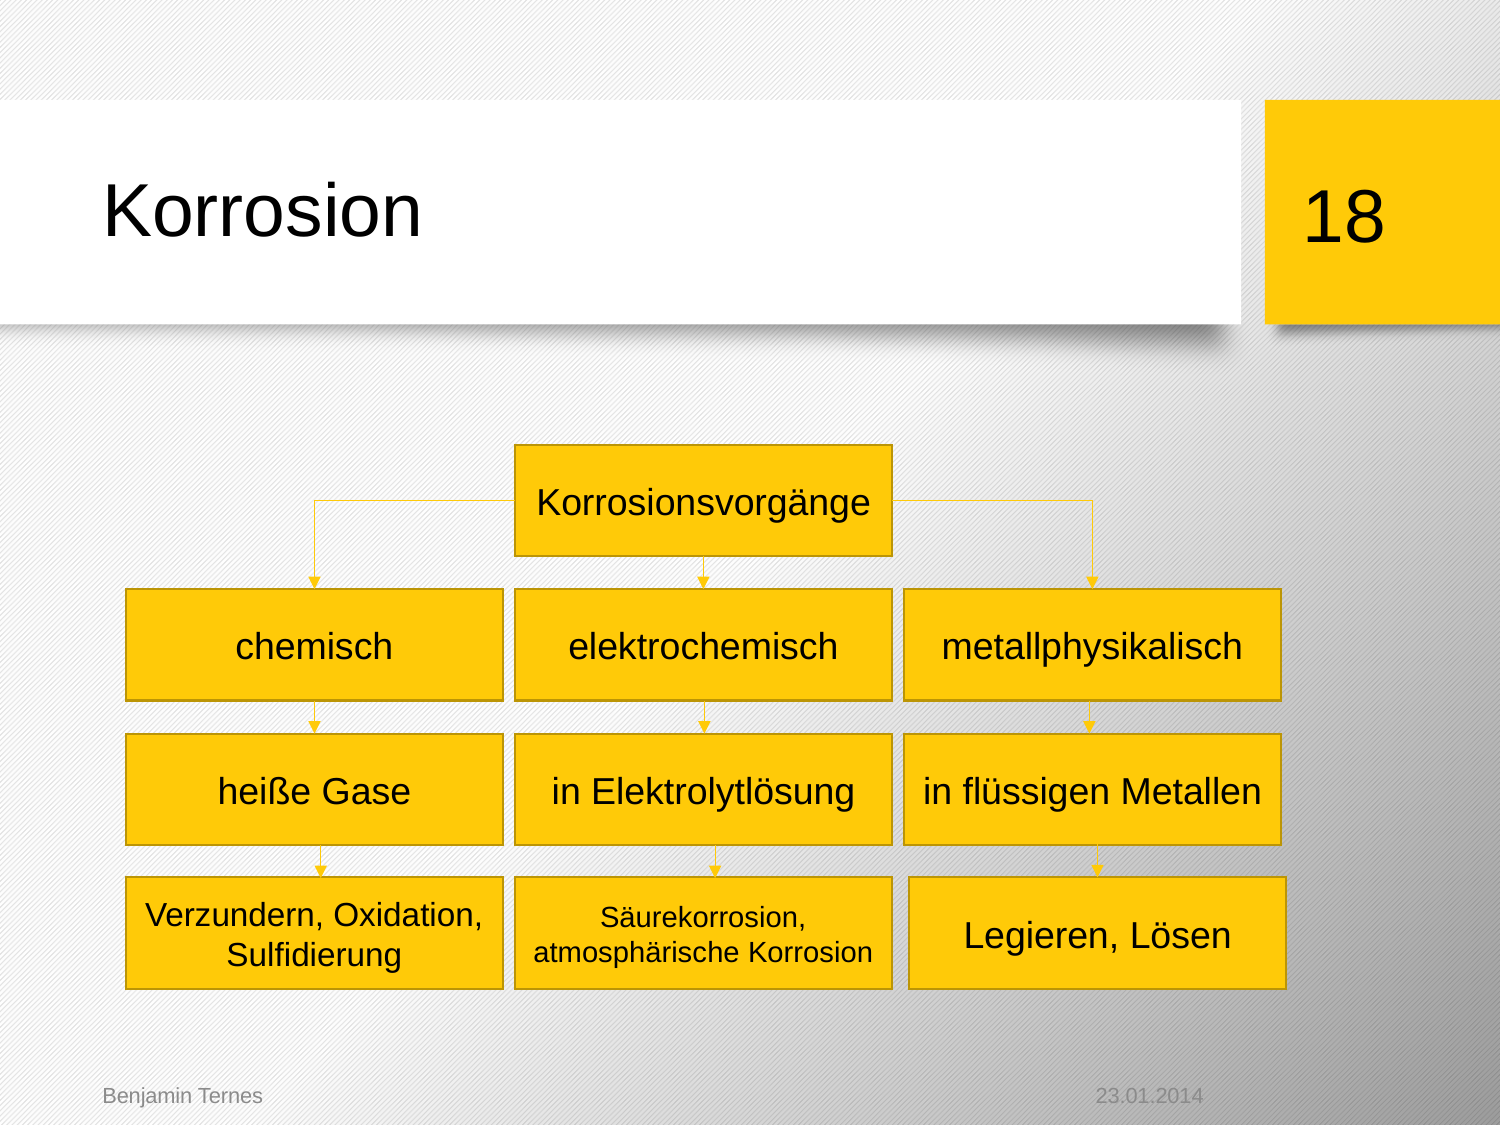

# Korrosion
18
Korrosionsvorgänge
chemisch
elektrochemisch
metallphysikalisch
in flüssigen Metallen
in Elektrolytlösung
heiße Gase
Legieren, Lösen
Verzundern, Oxidation, Sulfidierung
Säurekorrosion,
atmosphärische Korrosion
23.01.2014
Benjamin Ternes